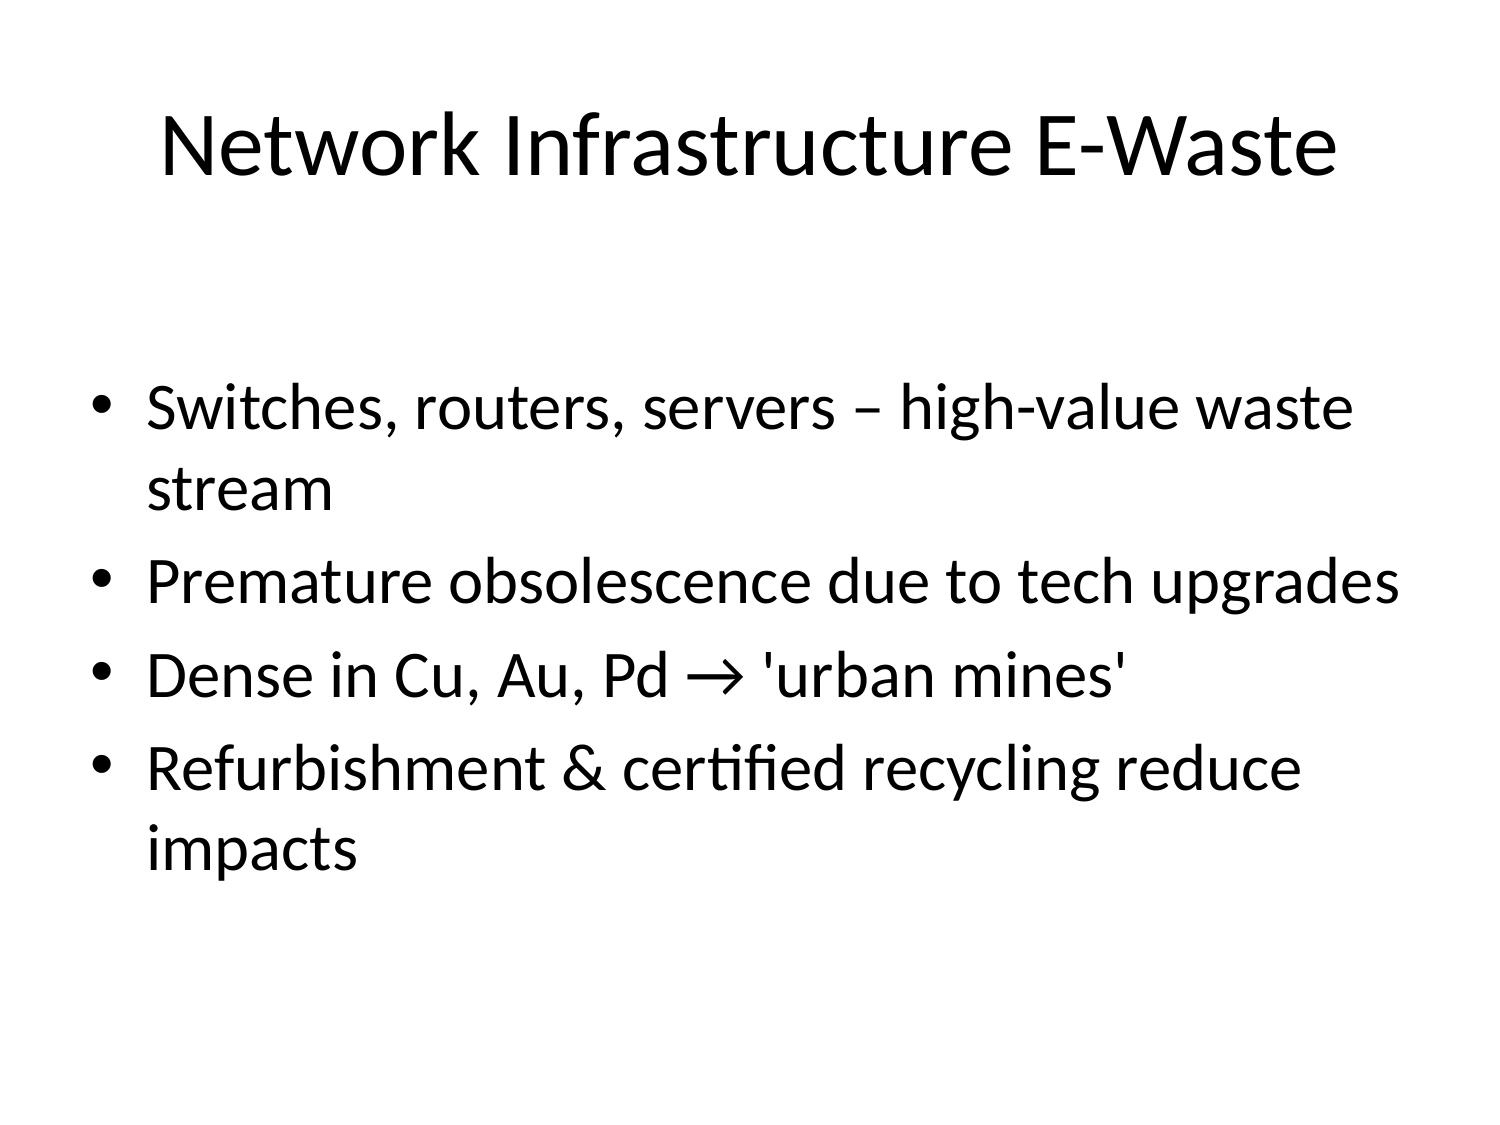

Network Infrastructure E-Waste

Switches, routers, servers – high-value waste stream
Premature obsolescence due to tech upgrades
Dense in Cu, Au, Pd → 'urban mines'
Refurbishment & certified recycling reduce impacts